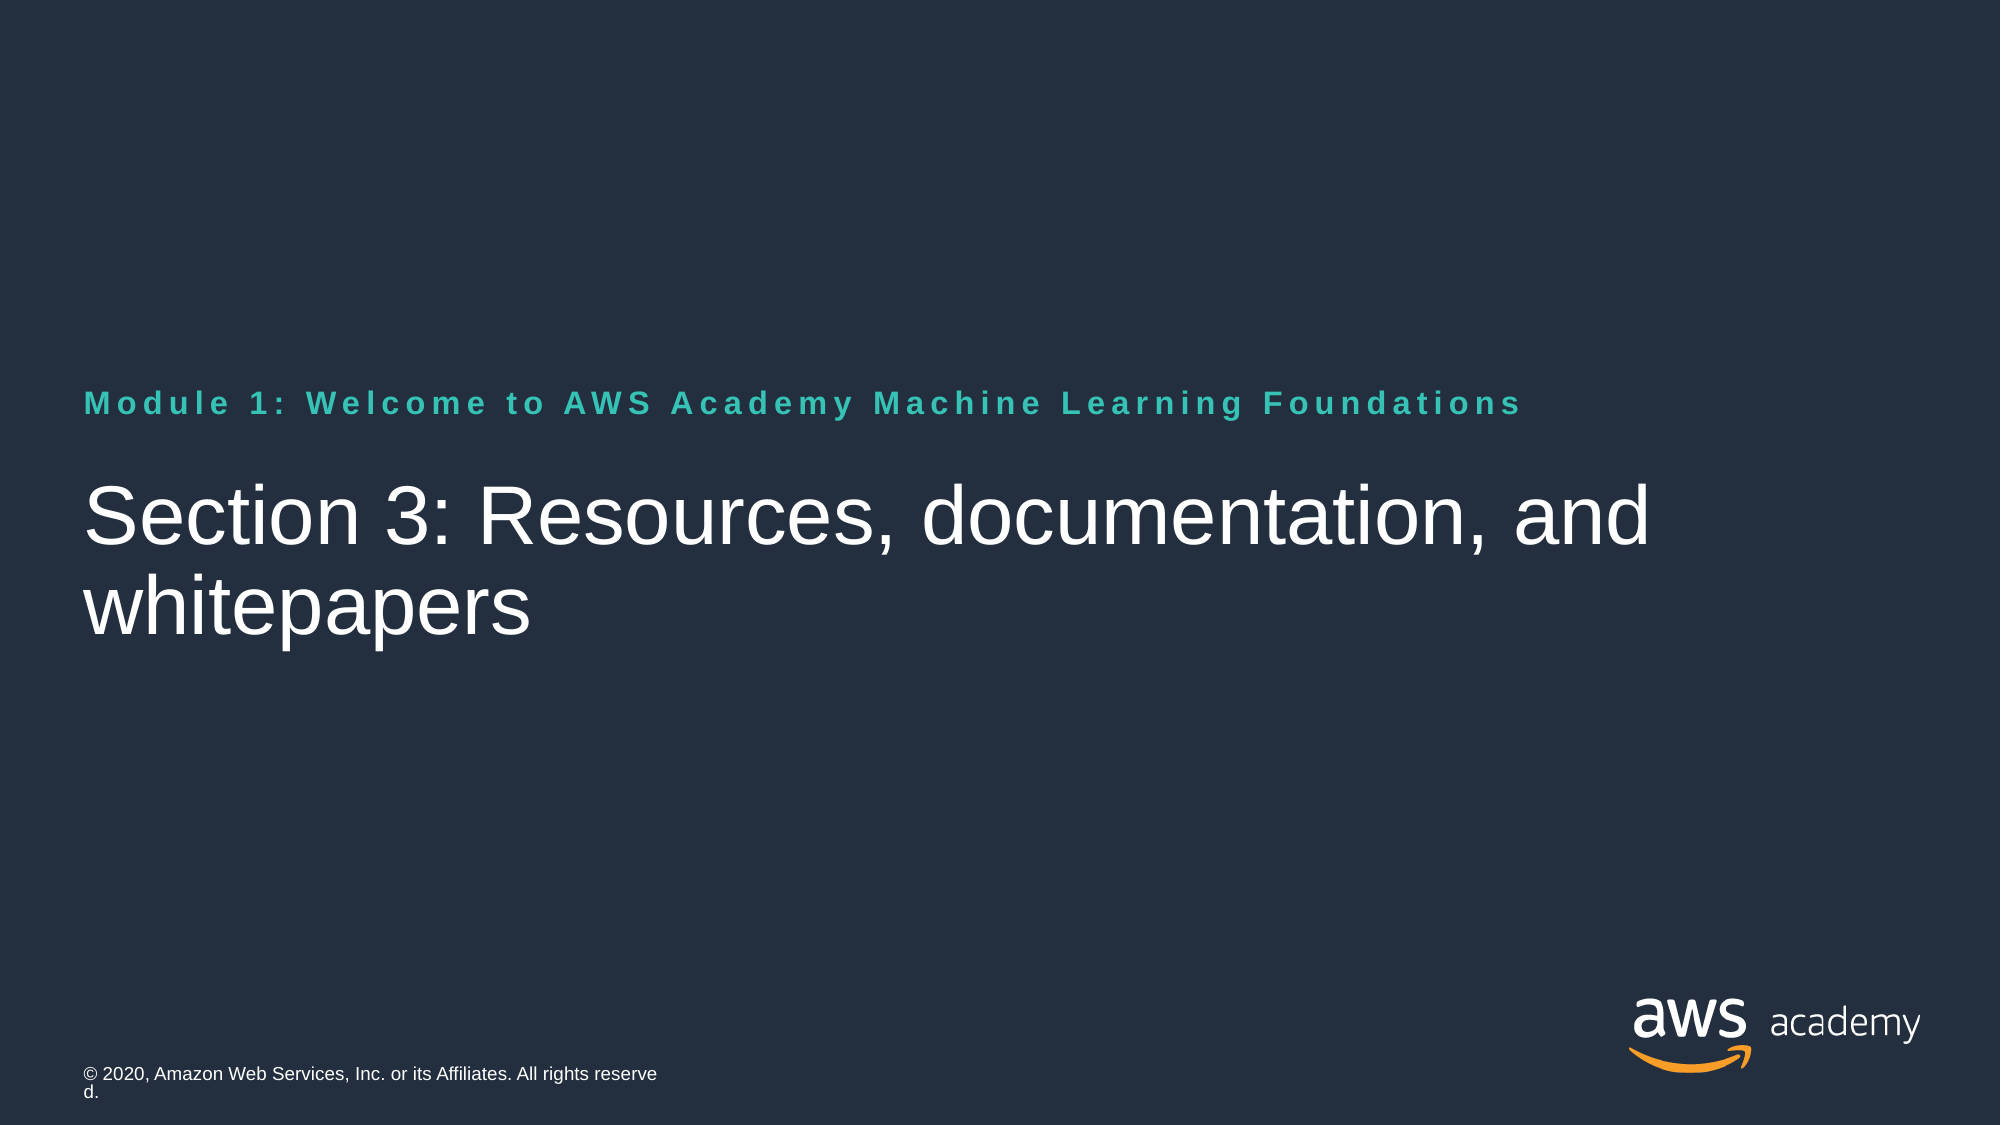

Module 1: Welcome to AWS Academy Machine Learning Foundations
# Section 3: Resources, documentation, and whitepapers
© 2020, Amazon Web Services, Inc. or its Affiliates. All rights reserved.